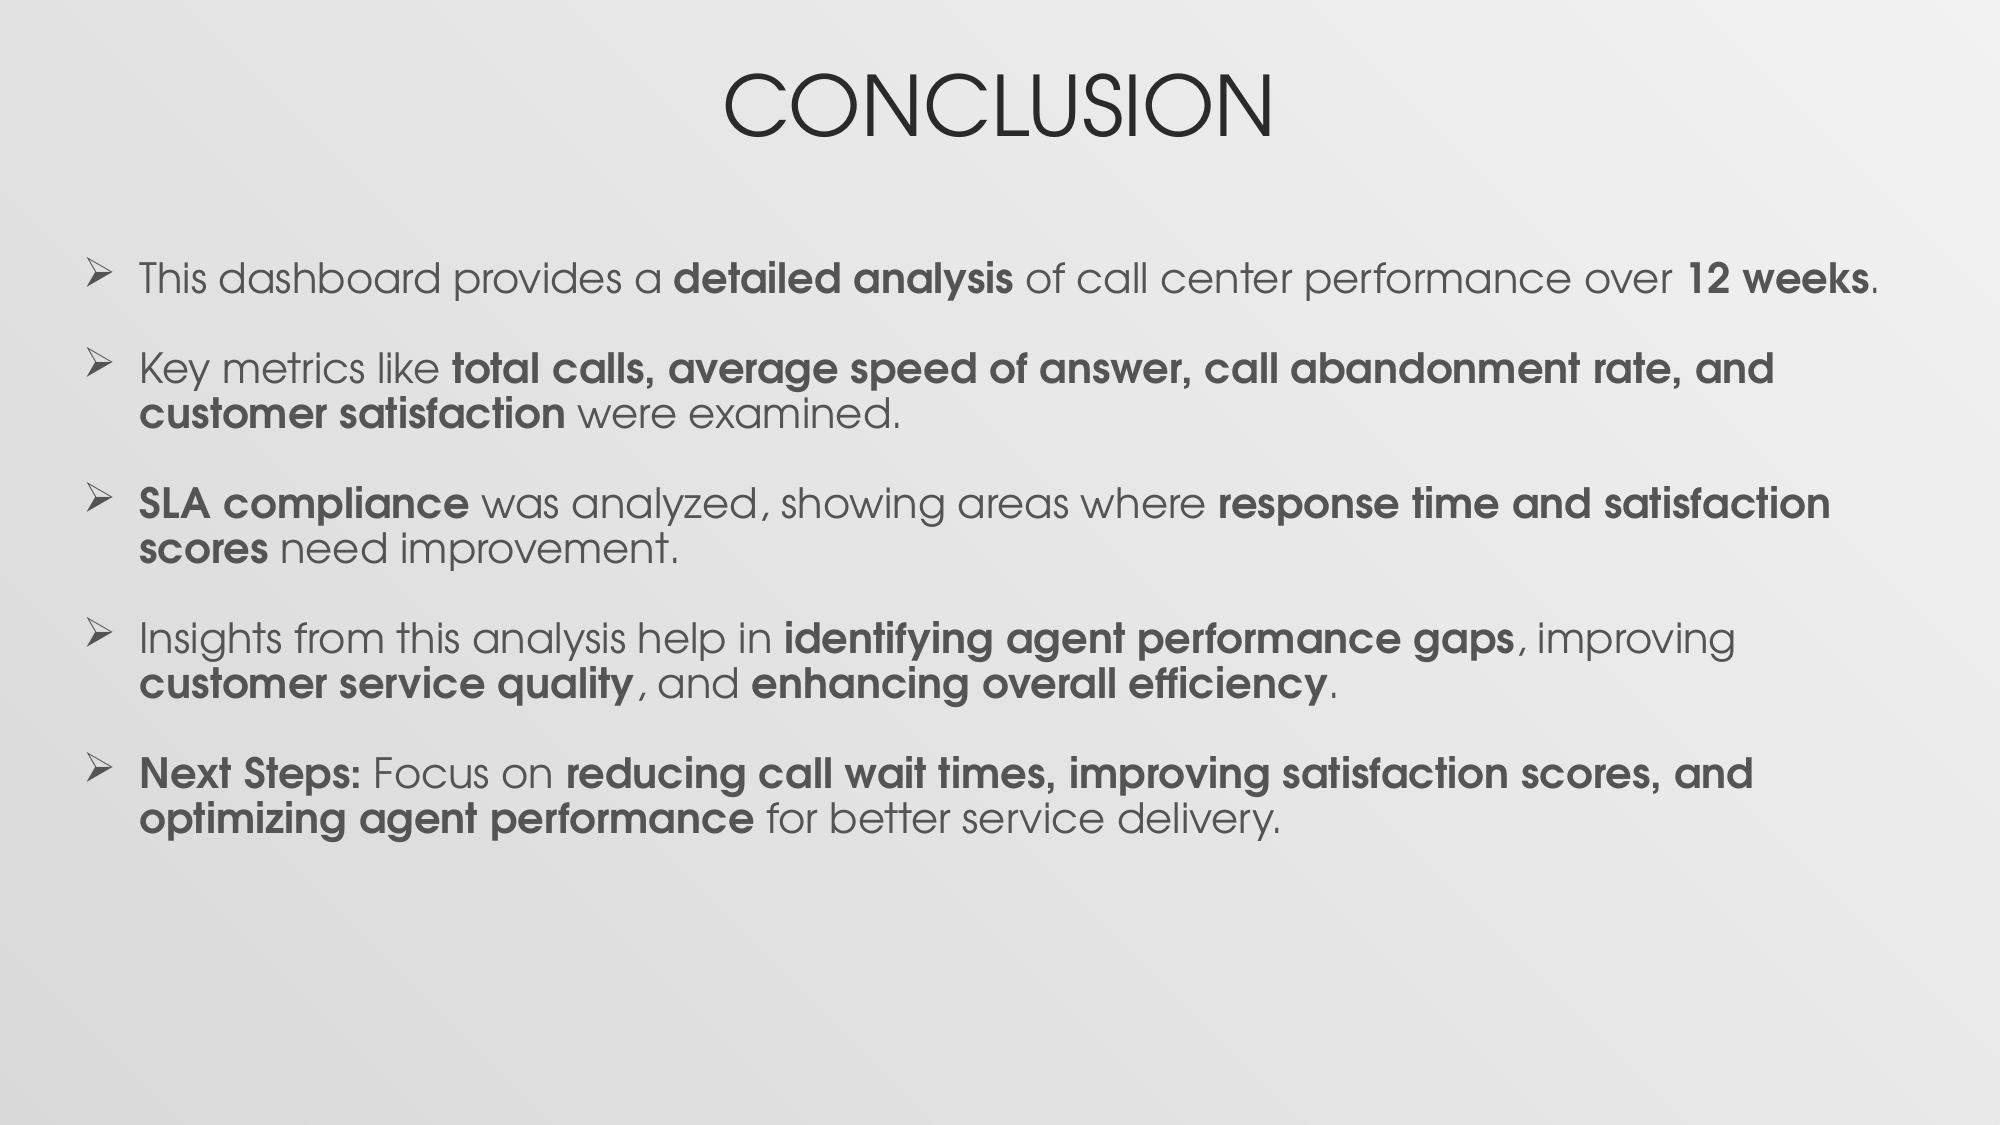

# Conclusion
This dashboard provides a detailed analysis of call center performance over 12 weeks.

Key metrics like total calls, average speed of answer, call abandonment rate, and customer satisfaction were examined.

SLA compliance was analyzed, showing areas where response time and satisfaction scores need improvement.

Insights from this analysis help in identifying agent performance gaps, improving customer service quality, and enhancing overall efficiency.

Next Steps: Focus on reducing call wait times, improving satisfaction scores, and optimizing agent performance for better service delivery.